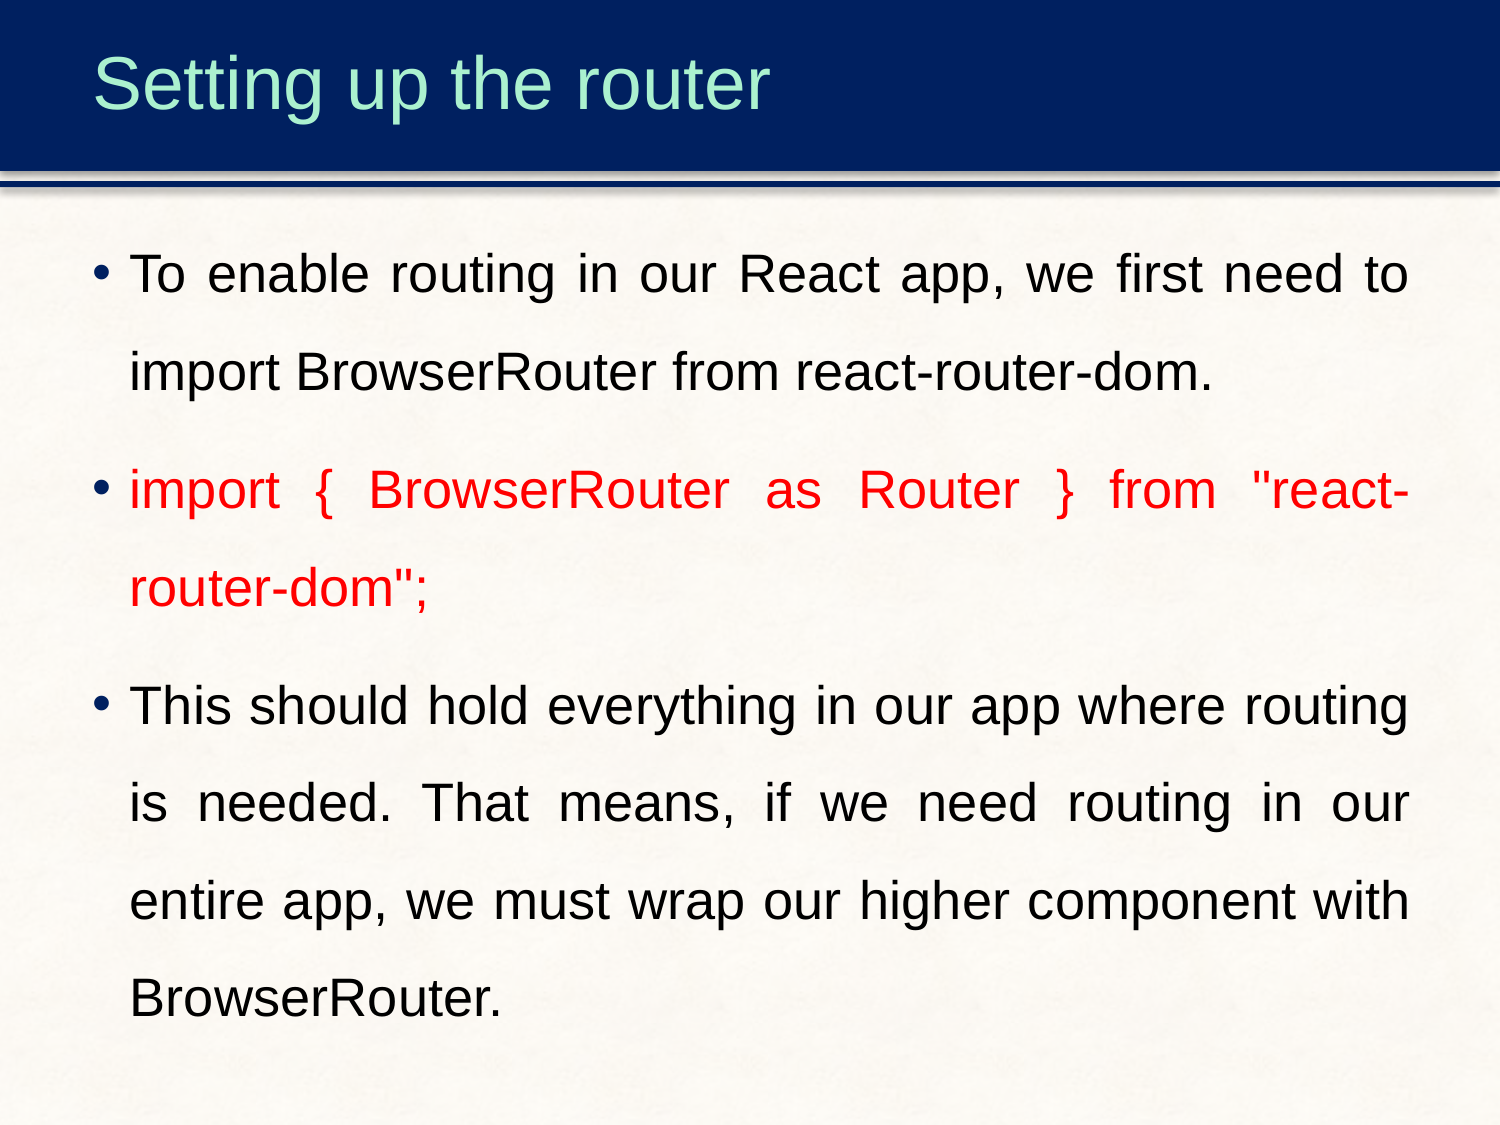

# Setting up the router
To enable routing in our React app, we first need to import BrowserRouter from react-router-dom.
import { BrowserRouter as Router } from "react-router-dom";
This should hold everything in our app where routing is needed. That means, if we need routing in our entire app, we must wrap our higher component with BrowserRouter.